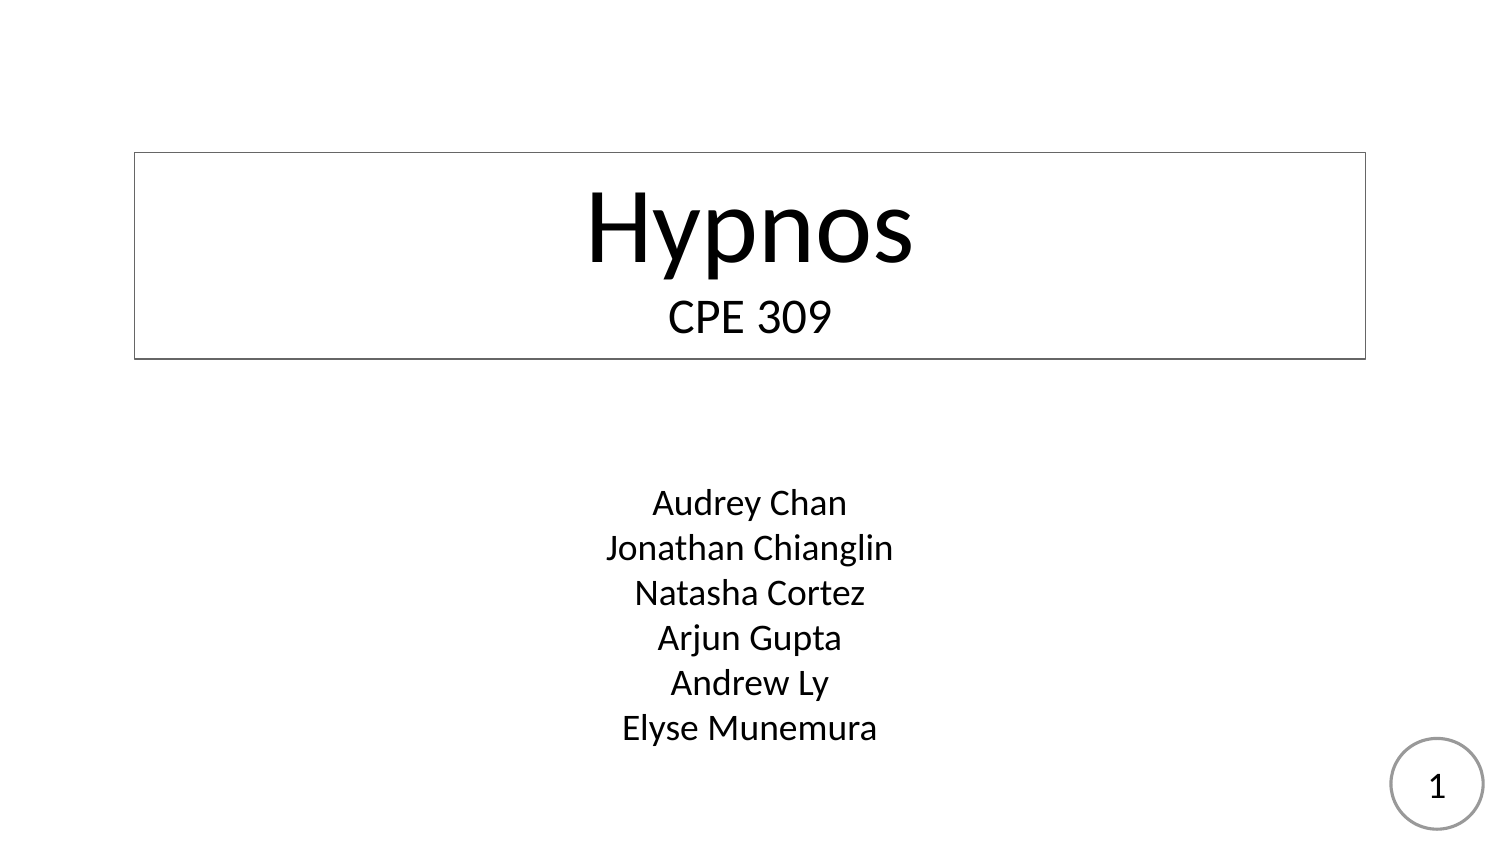

# Hypnos
CPE 309
Audrey Chan
Jonathan Chianglin
Natasha Cortez
Arjun Gupta
Andrew Ly
Elyse Munemura

1